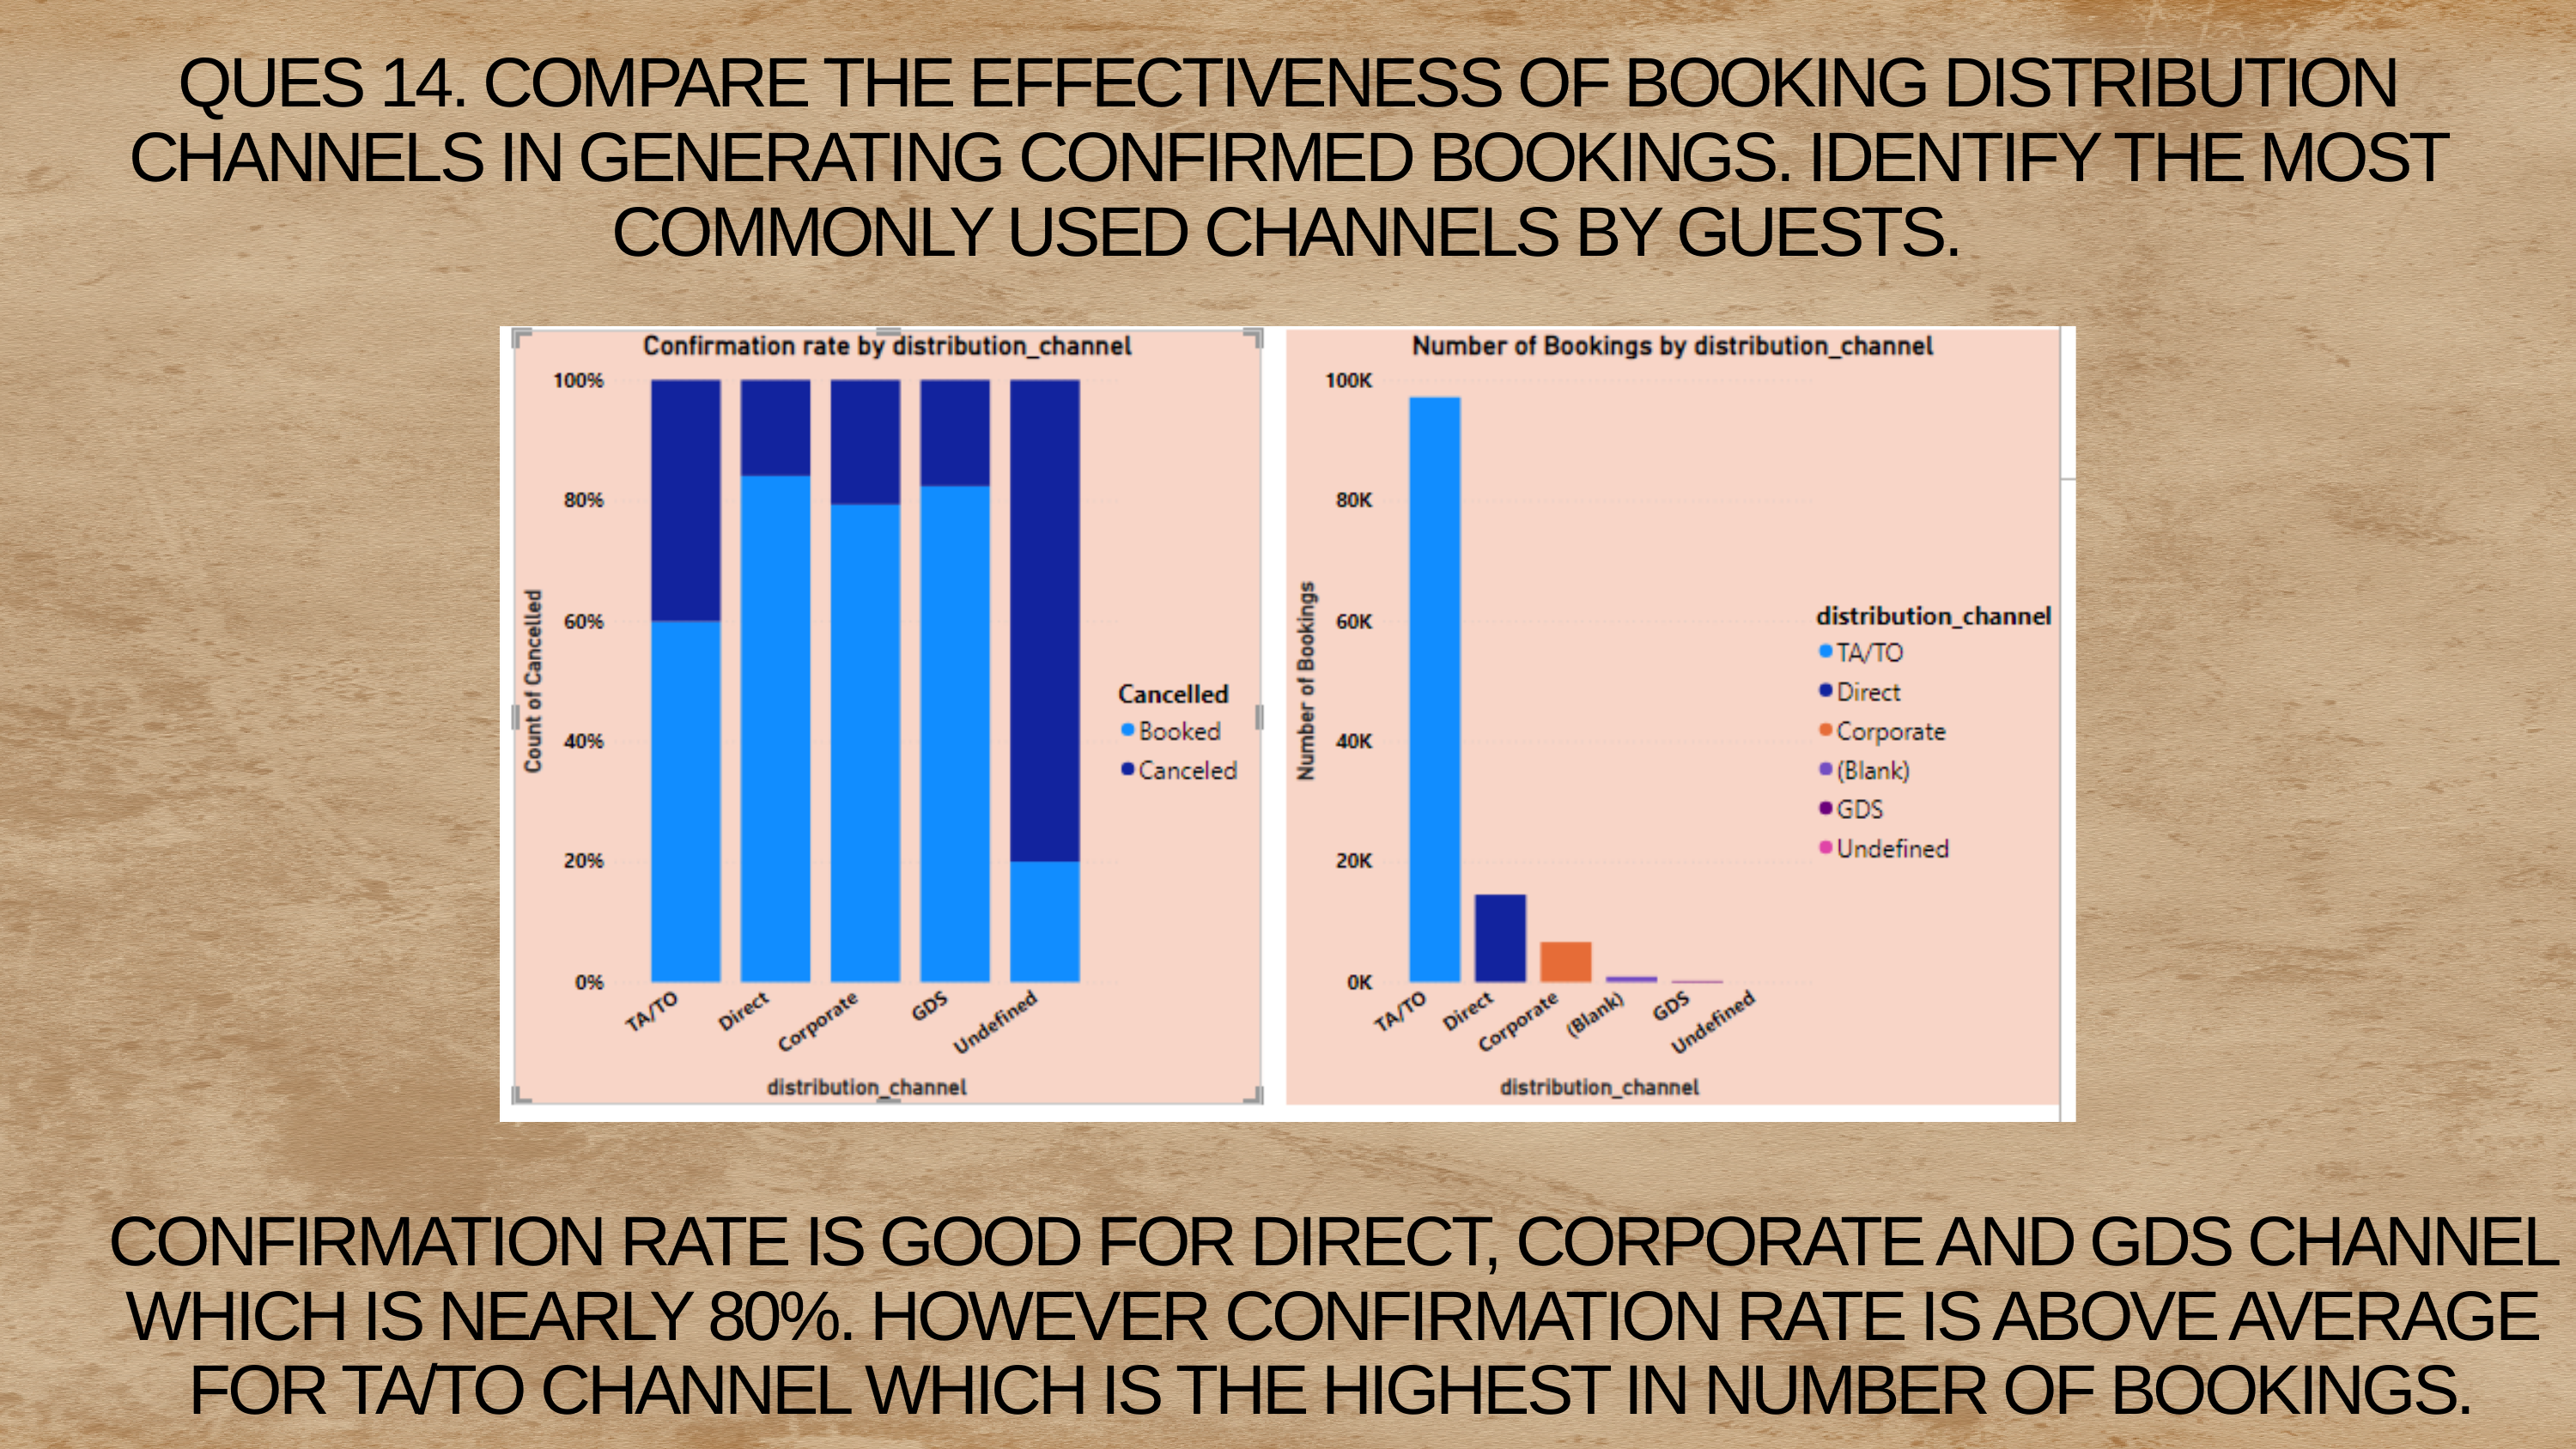

QUES 14. COMPARE THE EFFECTIVENESS OF BOOKING DISTRIBUTION CHANNELS IN GENERATING CONFIRMED BOOKINGS. IDENTIFY THE MOST COMMONLY USED CHANNELS BY GUESTS.

CONFIRMATION RATE IS GOOD FOR DIRECT, CORPORATE AND GDS CHANNEL WHICH IS NEARLY 80%. HOWEVER CONFIRMATION RATE IS ABOVE AVERAGE FOR TA/TO CHANNEL WHICH IS THE HIGHEST IN NUMBER OF BOOKINGS.